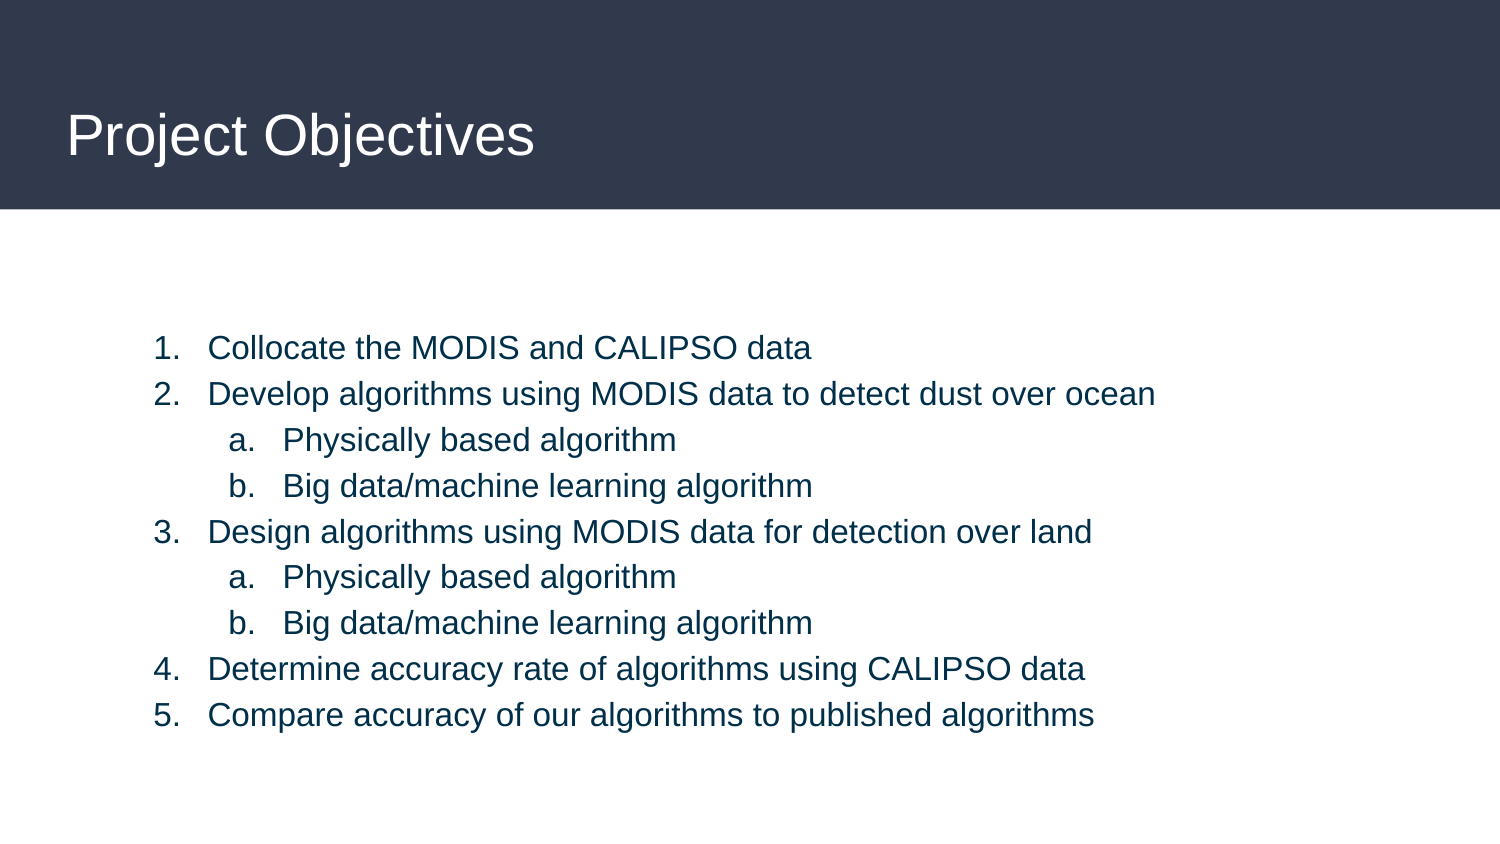

# Project Objectives
Collocate the MODIS and CALIPSO data
Develop algorithms using MODIS data to detect dust over ocean
Physically based algorithm
Big data/machine learning algorithm
Design algorithms using MODIS data for detection over land
Physically based algorithm
Big data/machine learning algorithm
Determine accuracy rate of algorithms using CALIPSO data
Compare accuracy of our algorithms to published algorithms